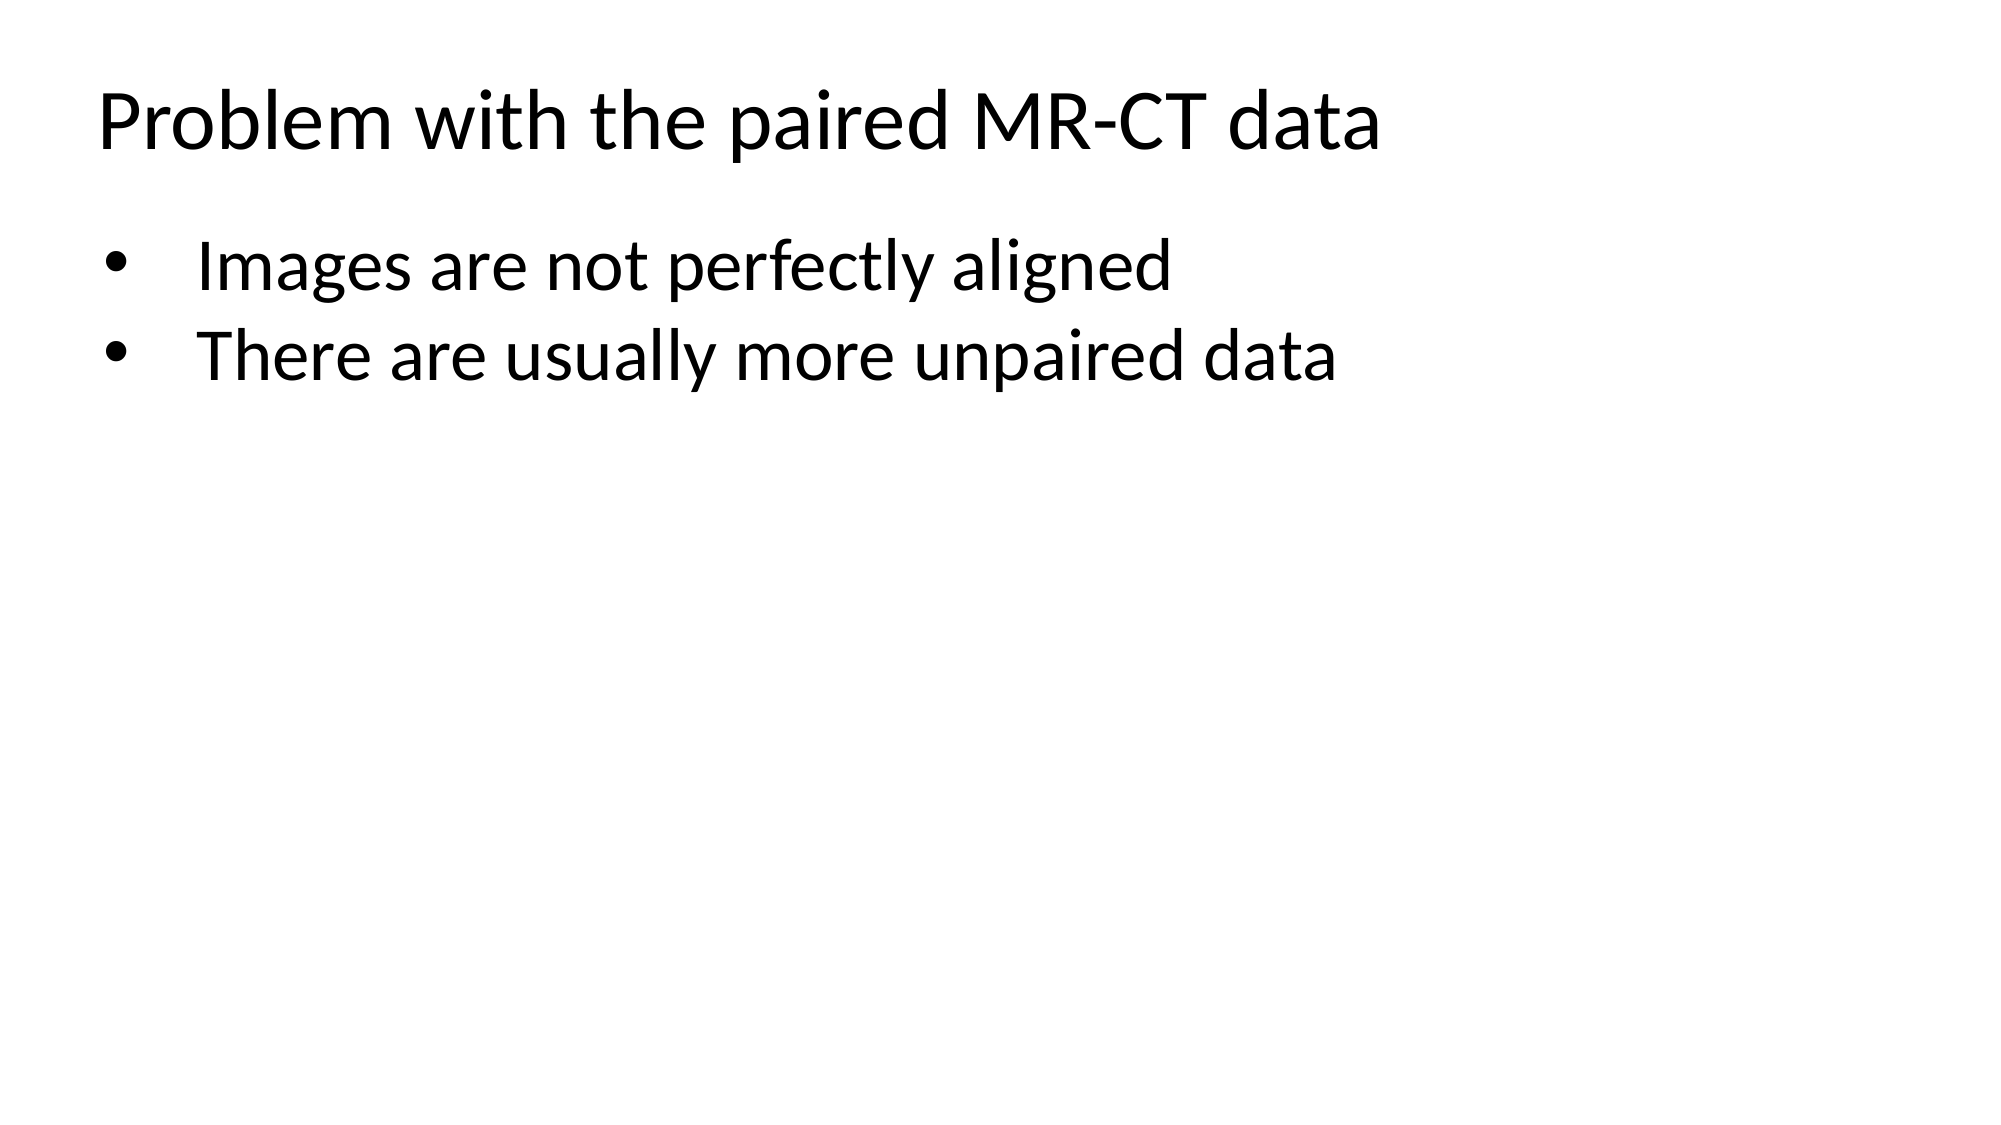

Problem with the paired MR-CT data

Images are not perfectly aligned
There are usually more unpaired data